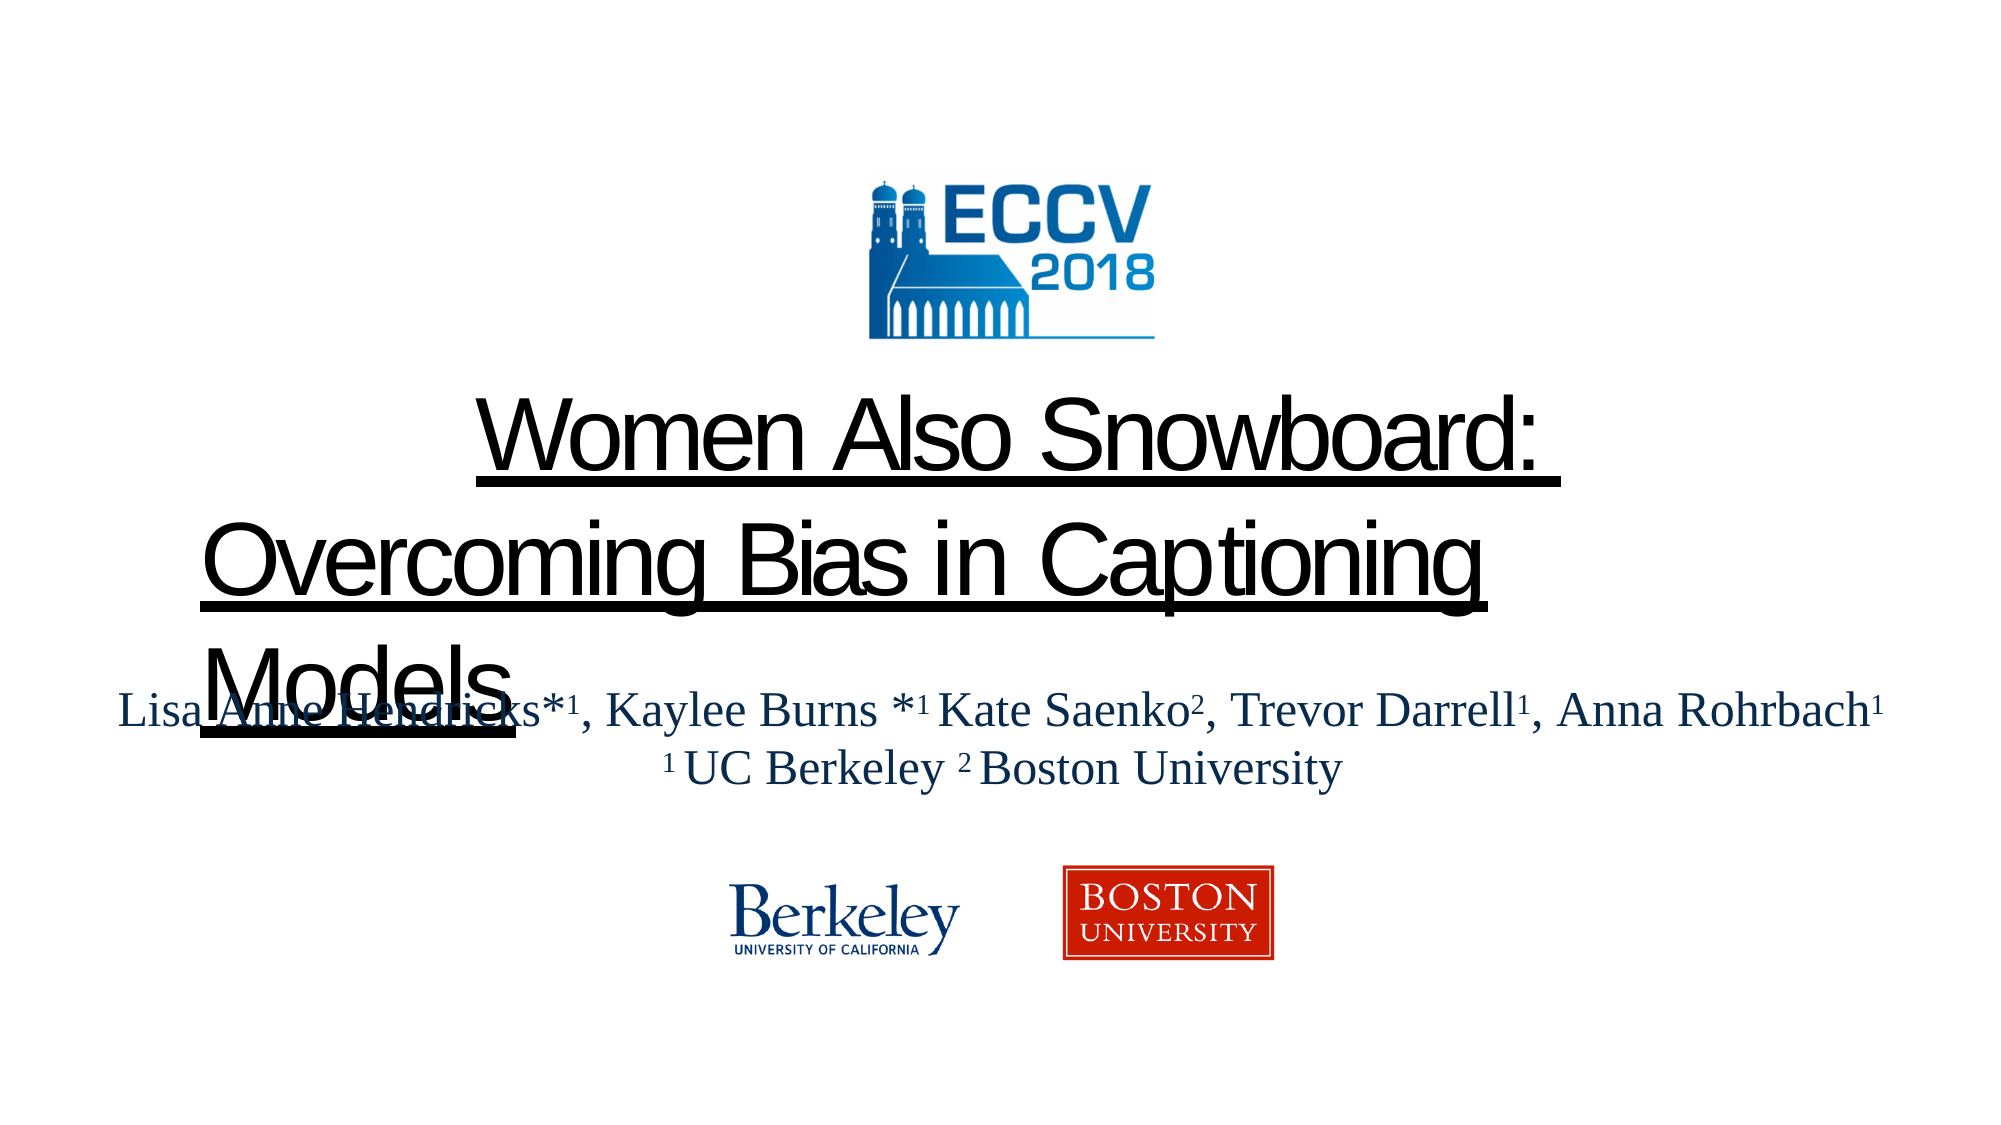

# Women Also Snowboard:  Overcoming Bias in Captioning Models
Lisa Anne Hendricks*1, Kaylee Burns *1 Kate Saenko2, Trevor Darrell1, Anna Rohrbach1  1 UC Berkeley 2 Boston University